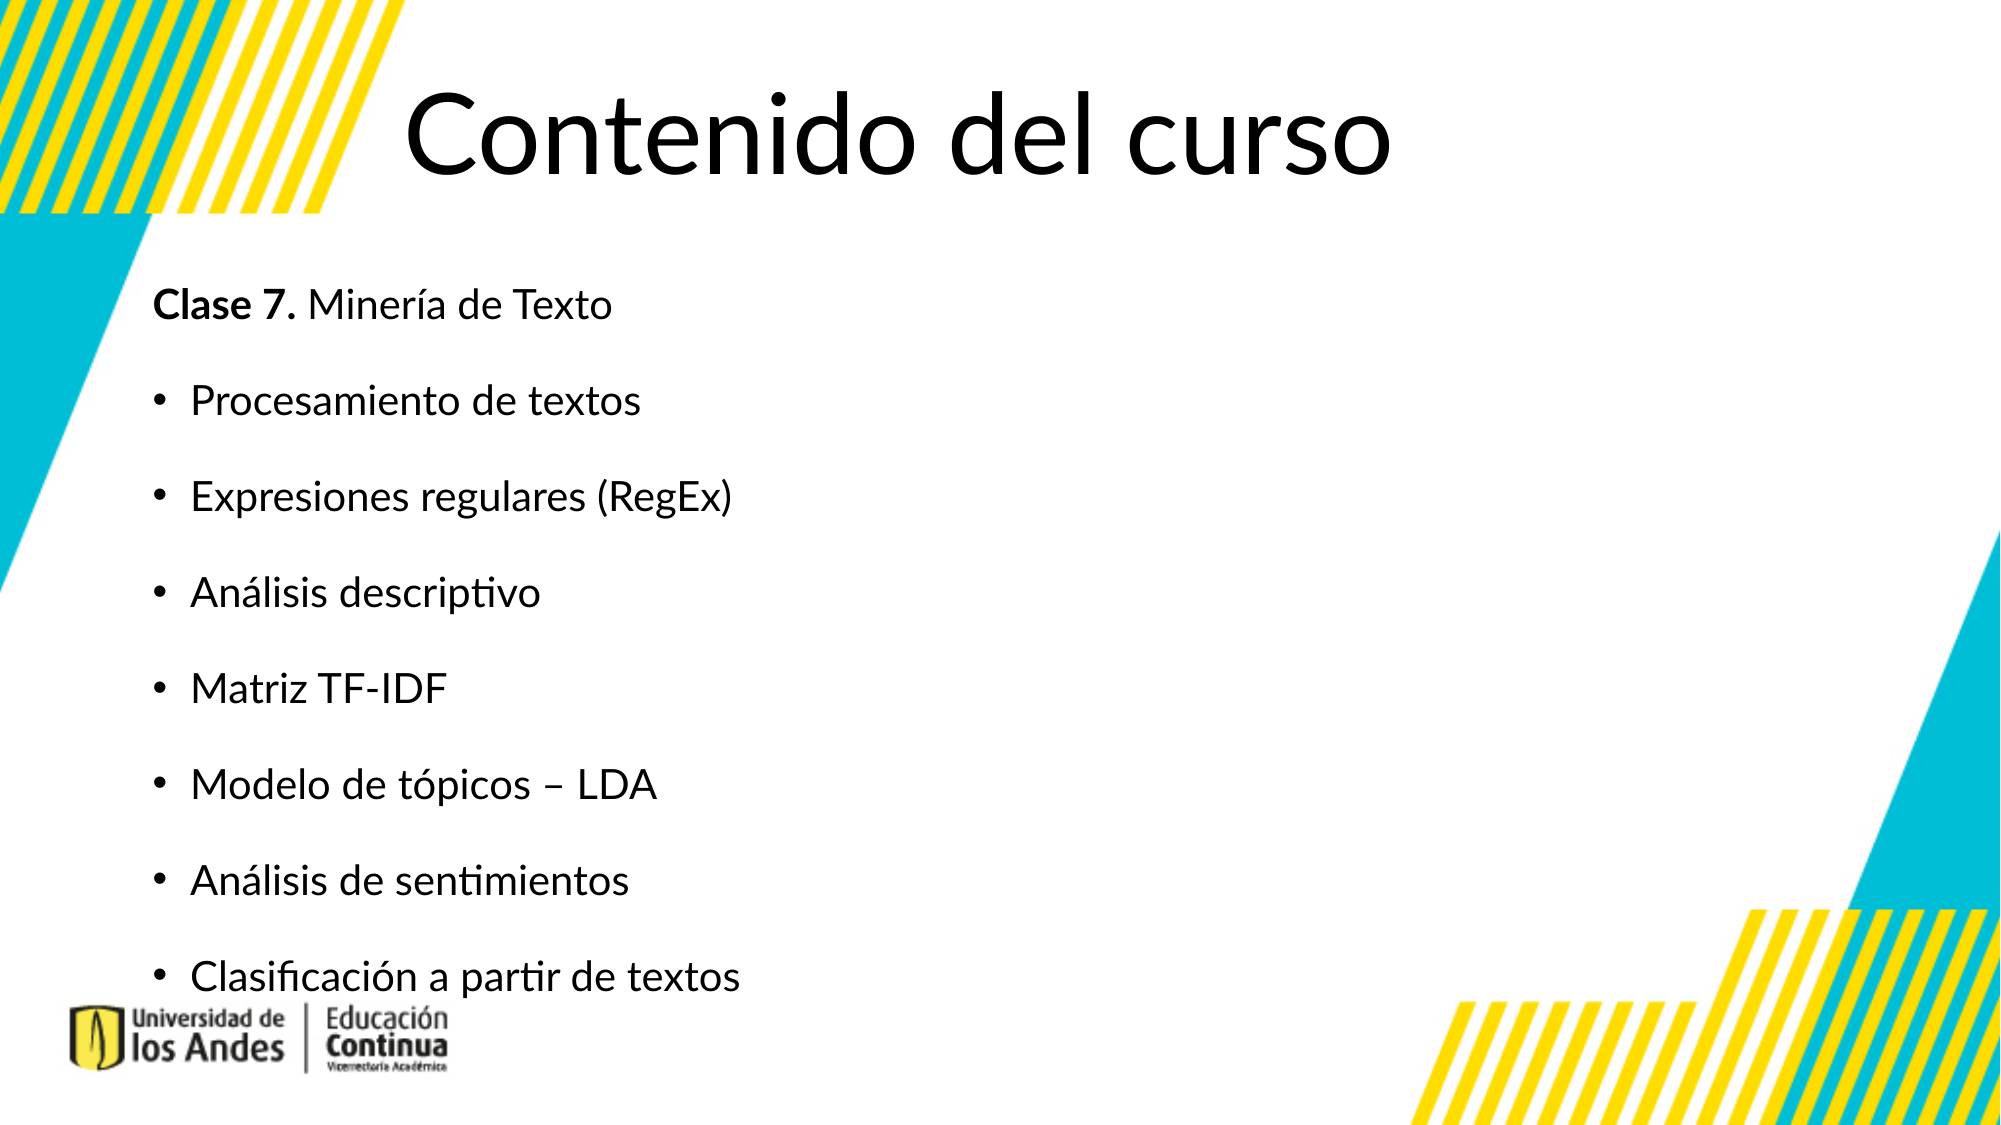

Contenido del curso
Clase 7. Minería de Texto
Procesamiento de textos
Expresiones regulares (RegEx)
Análisis descriptivo
Matriz TF-IDF
Modelo de tópicos – LDA
Análisis de sentimientos
Clasificación a partir de textos